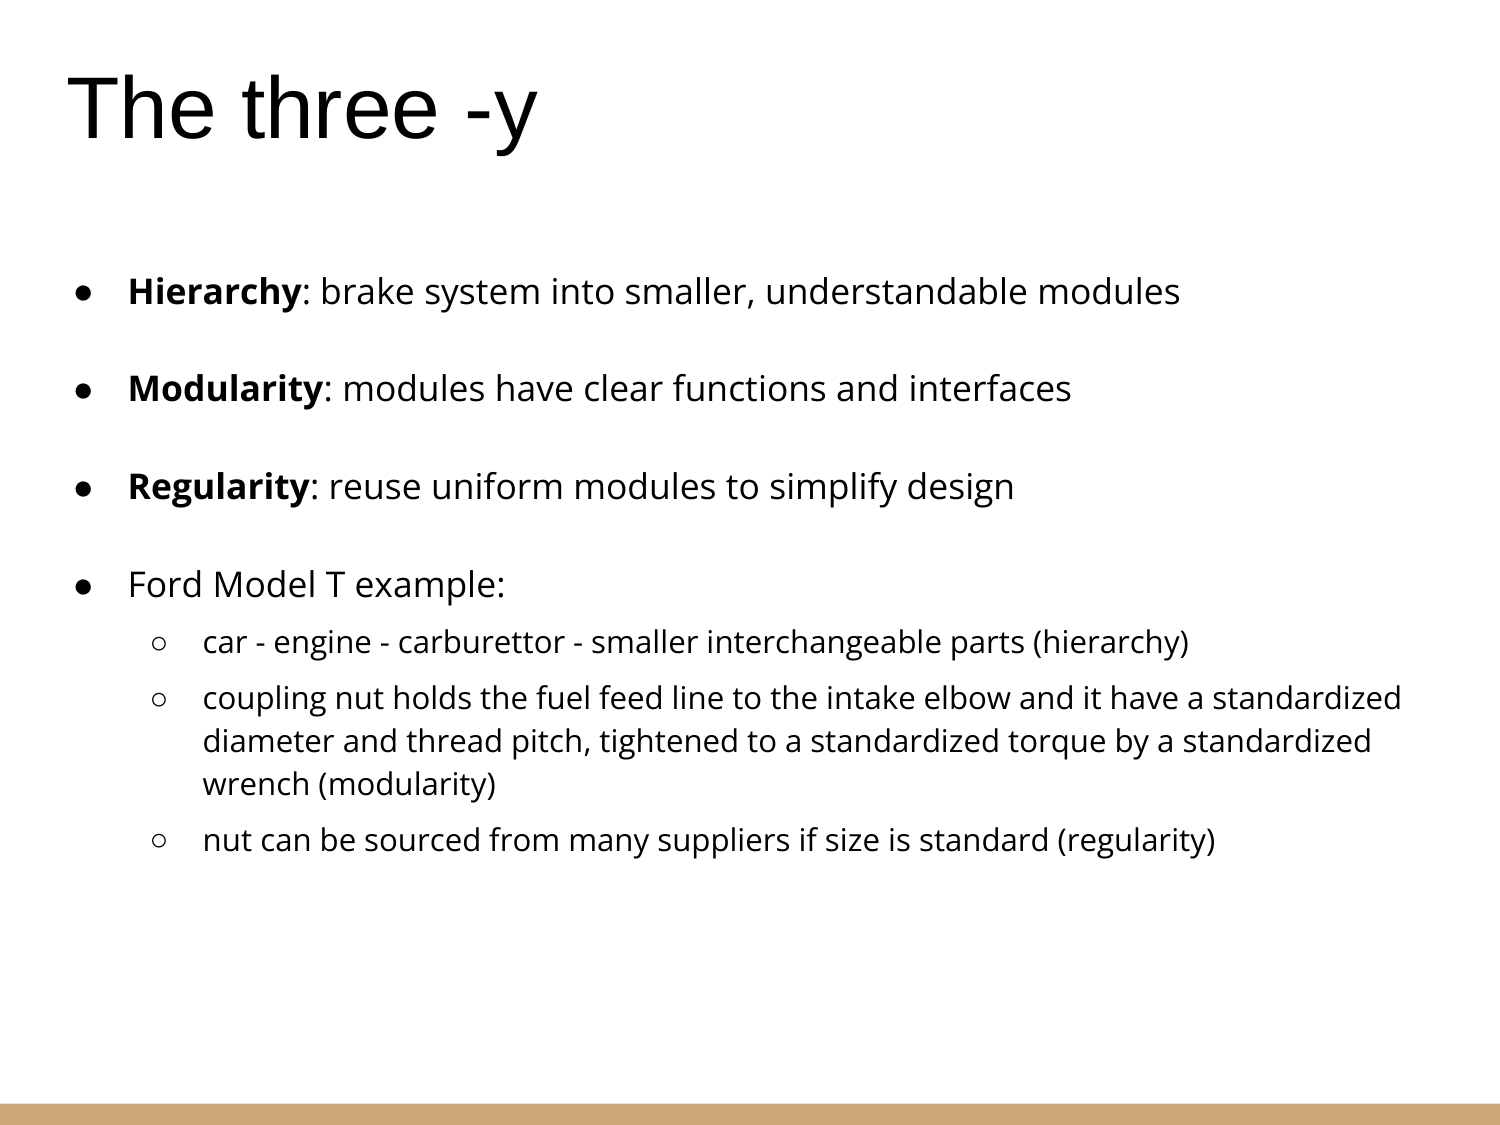

The three -y
Hierarchy: brake system into smaller, understandable modules

Modularity: modules have clear functions and interfaces

Regularity: reuse uniform modules to simplify design

Ford Model T example:
car - engine - carburettor - smaller interchangeable parts (hierarchy)
coupling nut holds the fuel feed line to the intake elbow and it have a standardized diameter and thread pitch, tightened to a standardized torque by a standardized wrench (modularity)
nut can be sourced from many suppliers if size is standard (regularity)